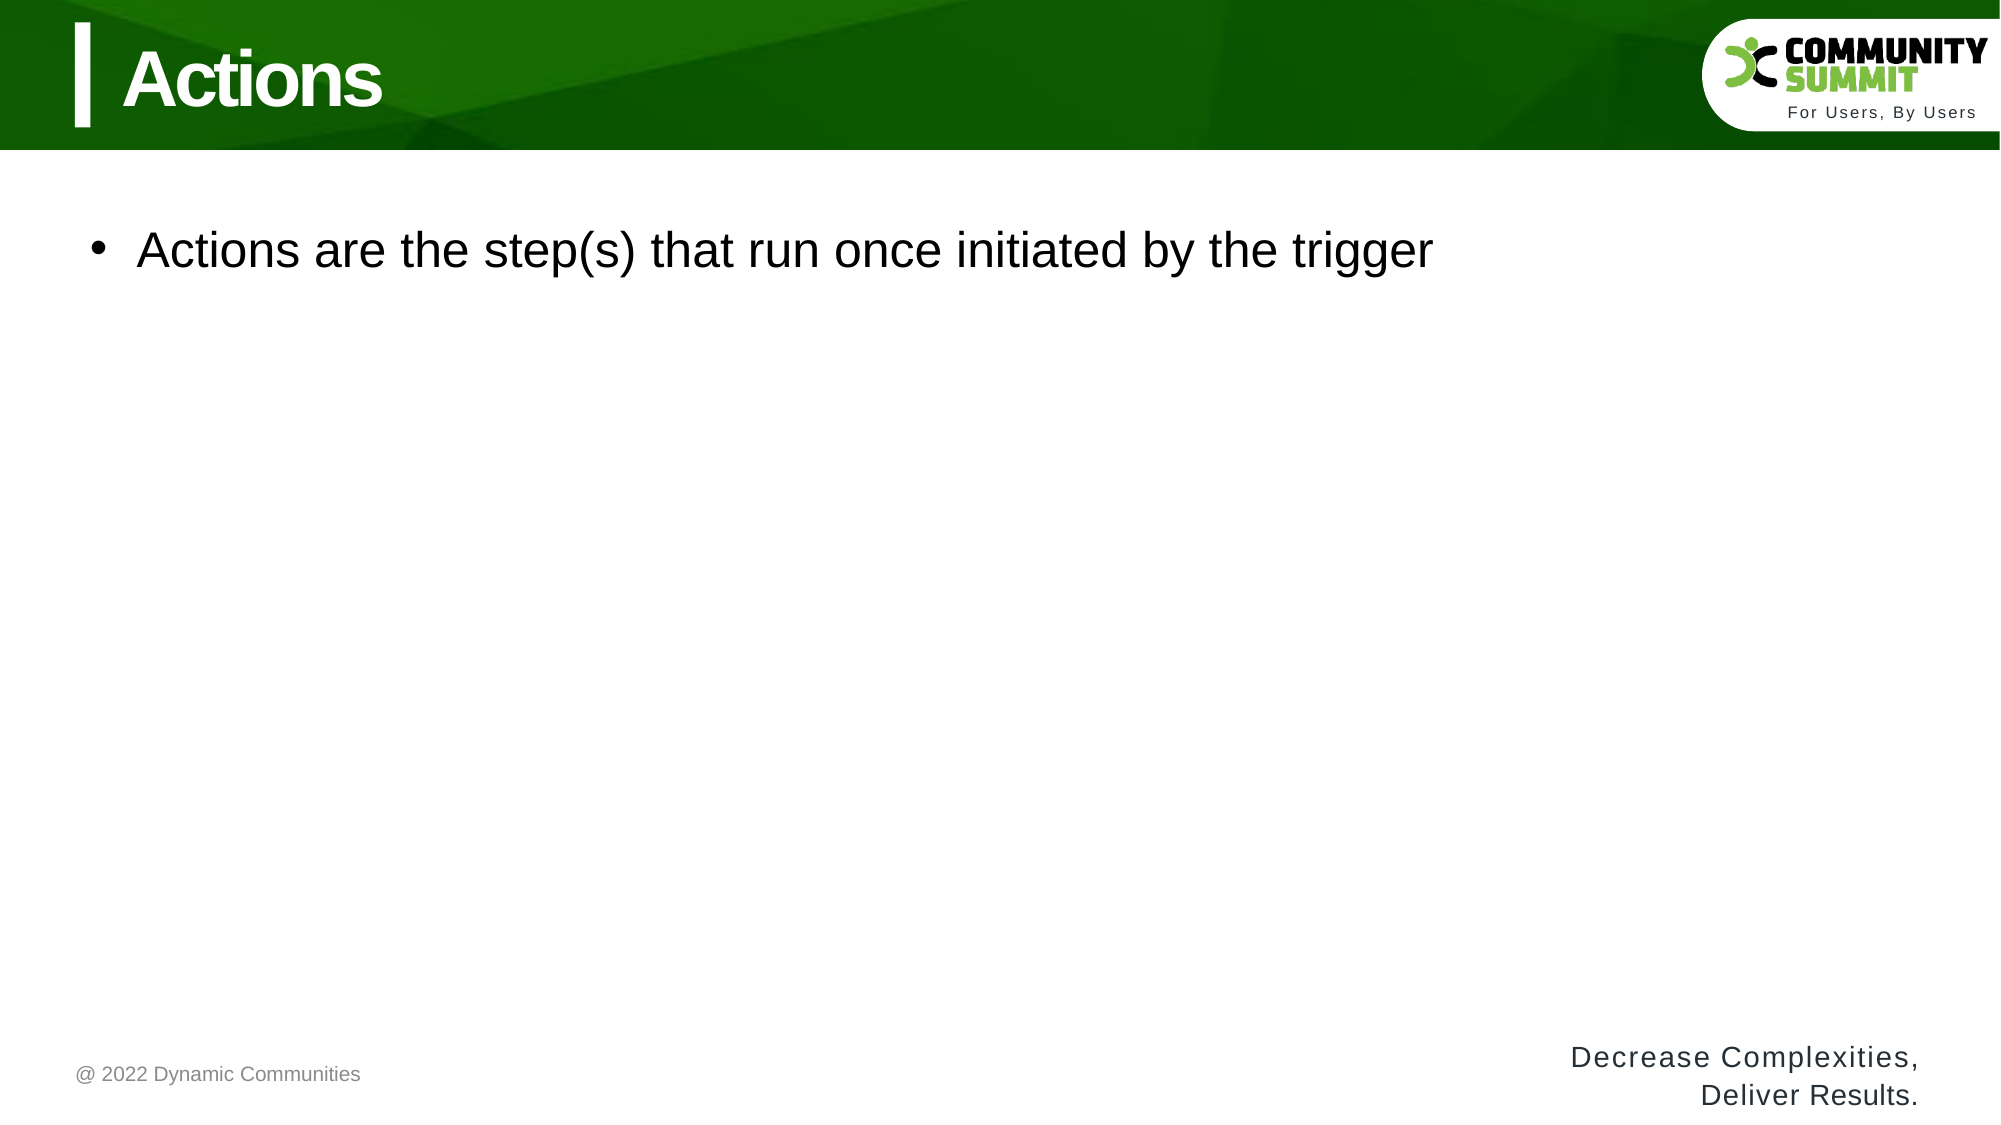

Actions
Actions are the step(s) that run once initiated by the trigger